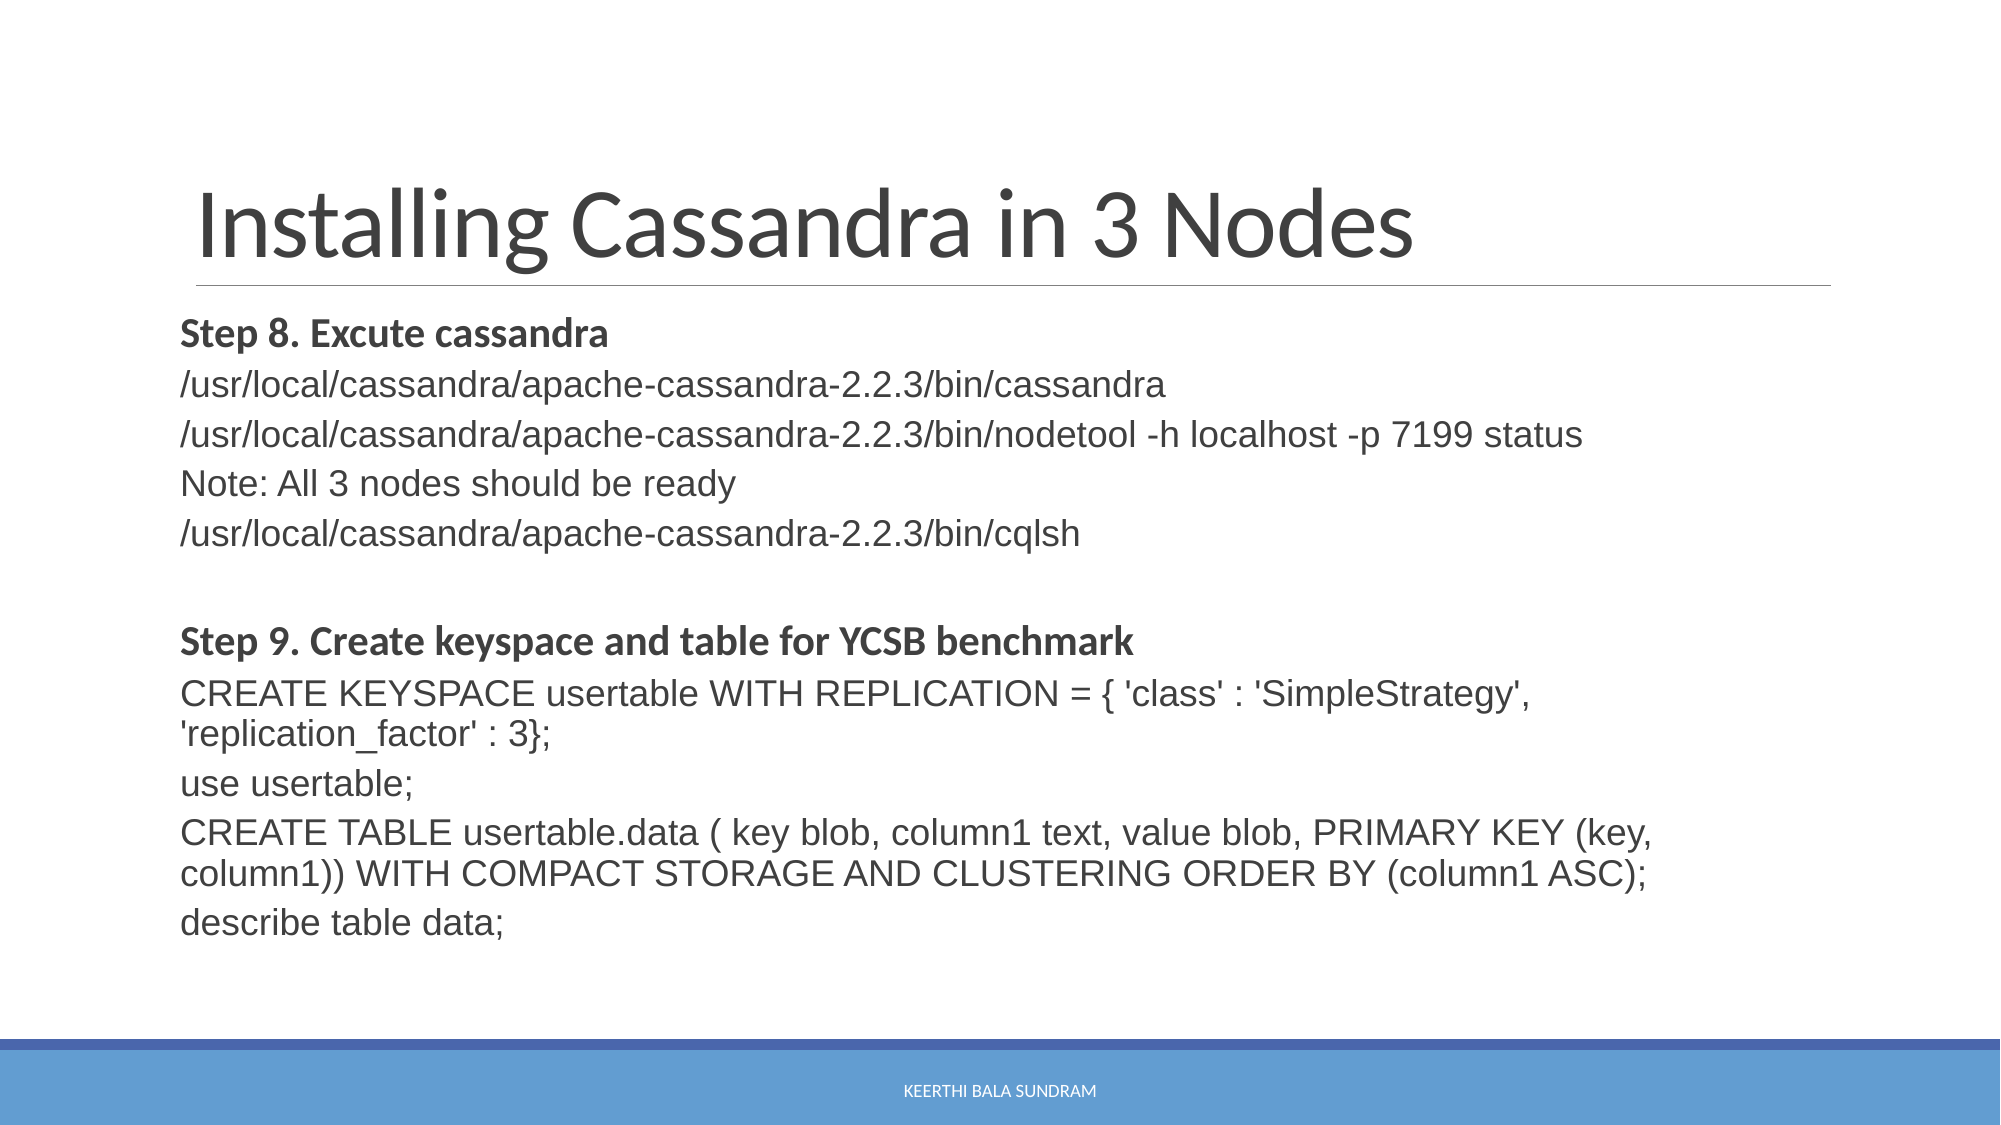

# Installing Cassandra in 3 Nodes
Step 8. Excute cassandra
/usr/local/cassandra/apache-cassandra-2.2.3/bin/cassandra
/usr/local/cassandra/apache-cassandra-2.2.3/bin/nodetool -h localhost -p 7199 status
Note: All 3 nodes should be ready
/usr/local/cassandra/apache-cassandra-2.2.3/bin/cqlsh

Step 9. Create keyspace and table for YCSB benchmark
CREATE KEYSPACE usertable WITH REPLICATION = { 'class' : 'SimpleStrategy', 'replication_factor' : 3};
use usertable;
CREATE TABLE usertable.data ( key blob, column1 text, value blob, PRIMARY KEY (key, column1)) WITH COMPACT STORAGE AND CLUSTERING ORDER BY (column1 ASC);
describe table data;
Keerthi Bala Sundram